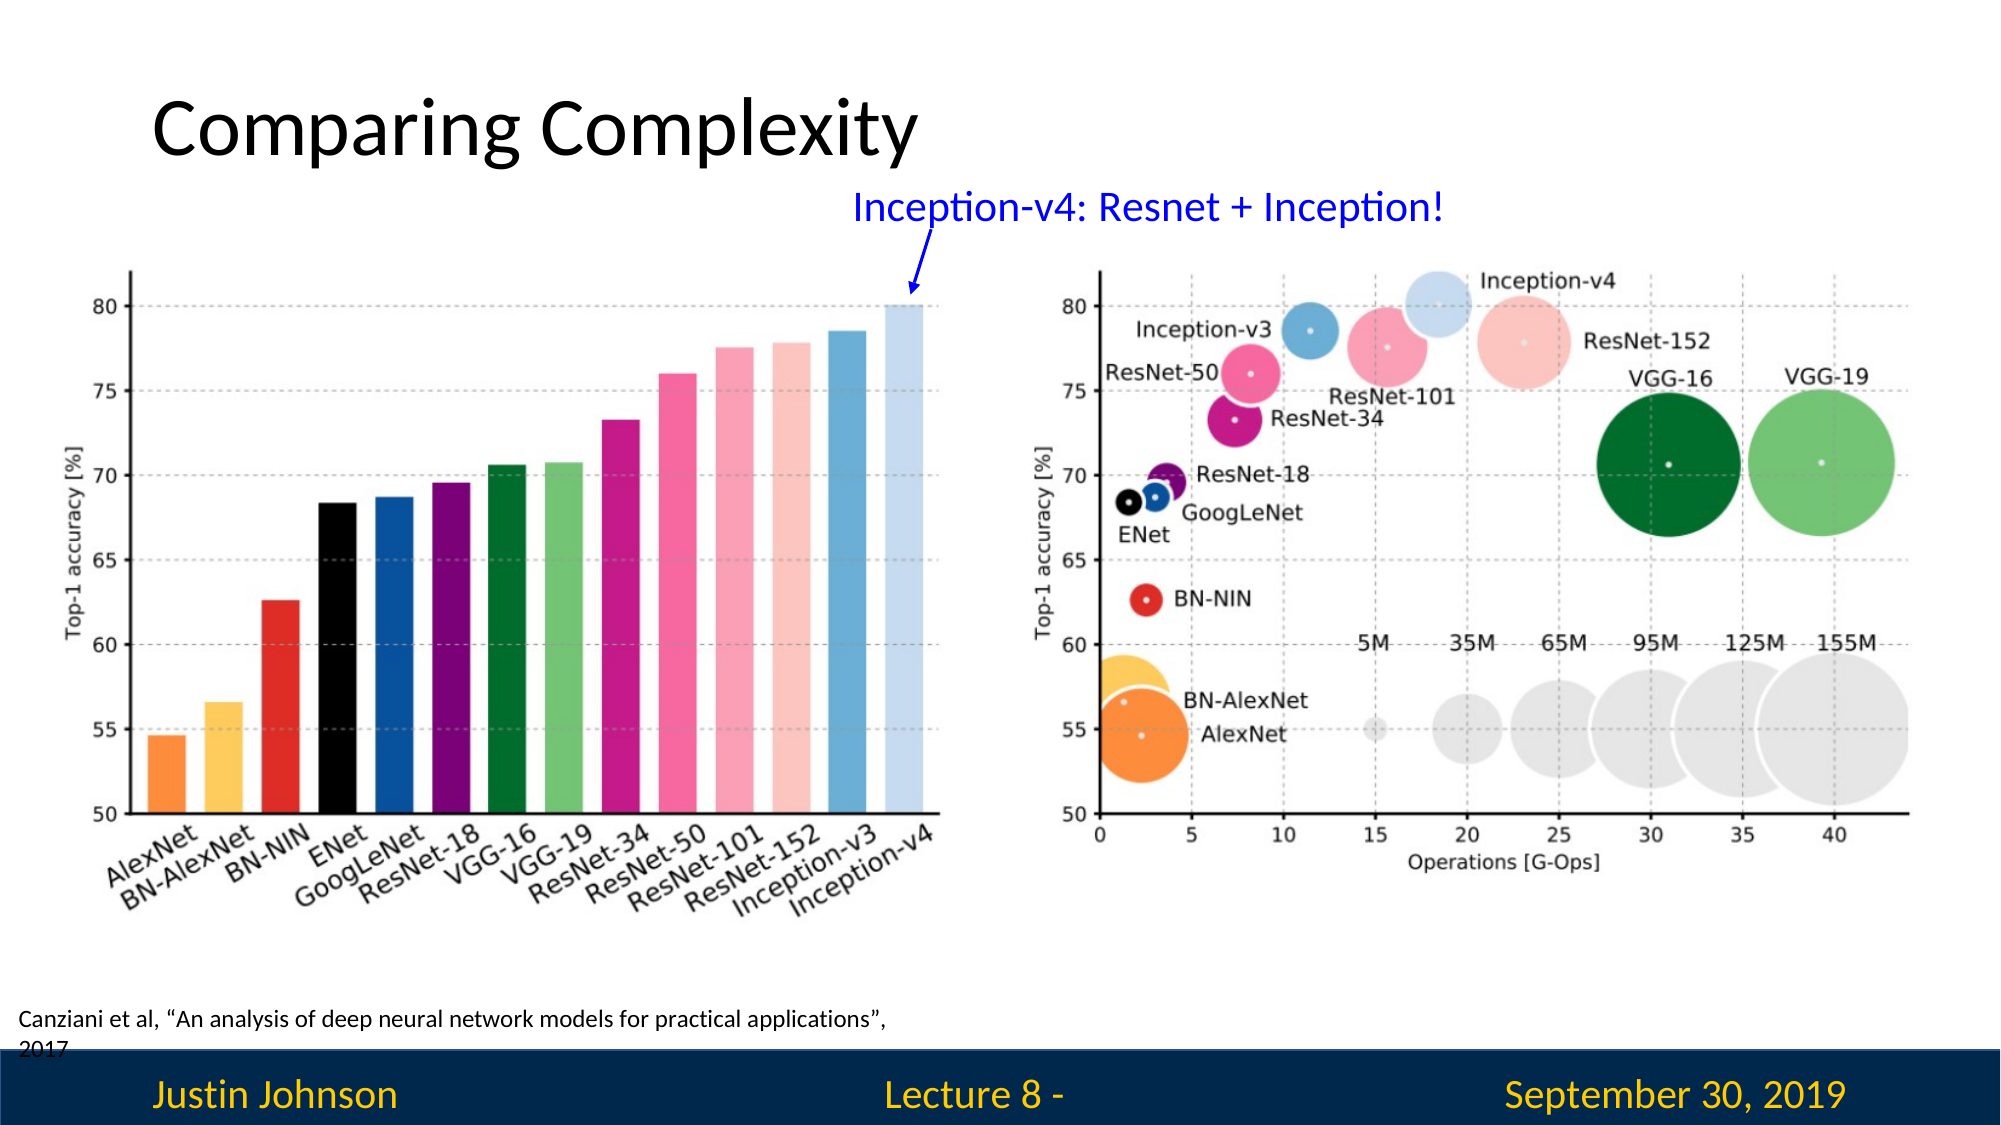

# Comparing Complexity
Inception-v4: Resnet + Inception!

Canziani et al, “An analysis of deep neural network models for practical applications”, 2017
Justin Johnson
September 30, 2019
Lecture 8 - 391